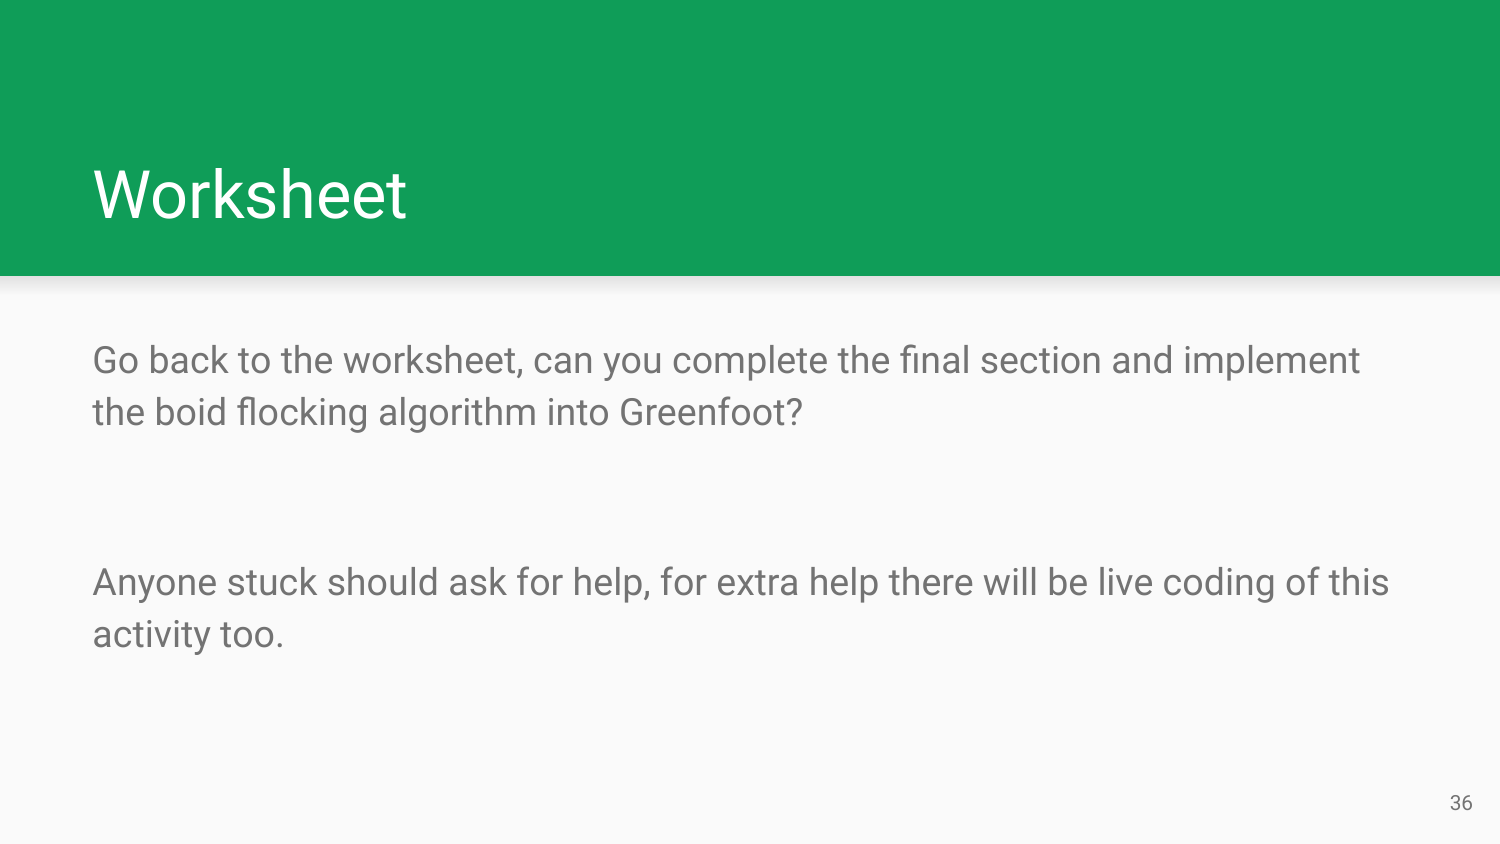

# Worksheet
Go back to the worksheet, can you complete the final section and implement the boid flocking algorithm into Greenfoot?

Anyone stuck should ask for help, for extra help there will be live coding of this activity too.
36